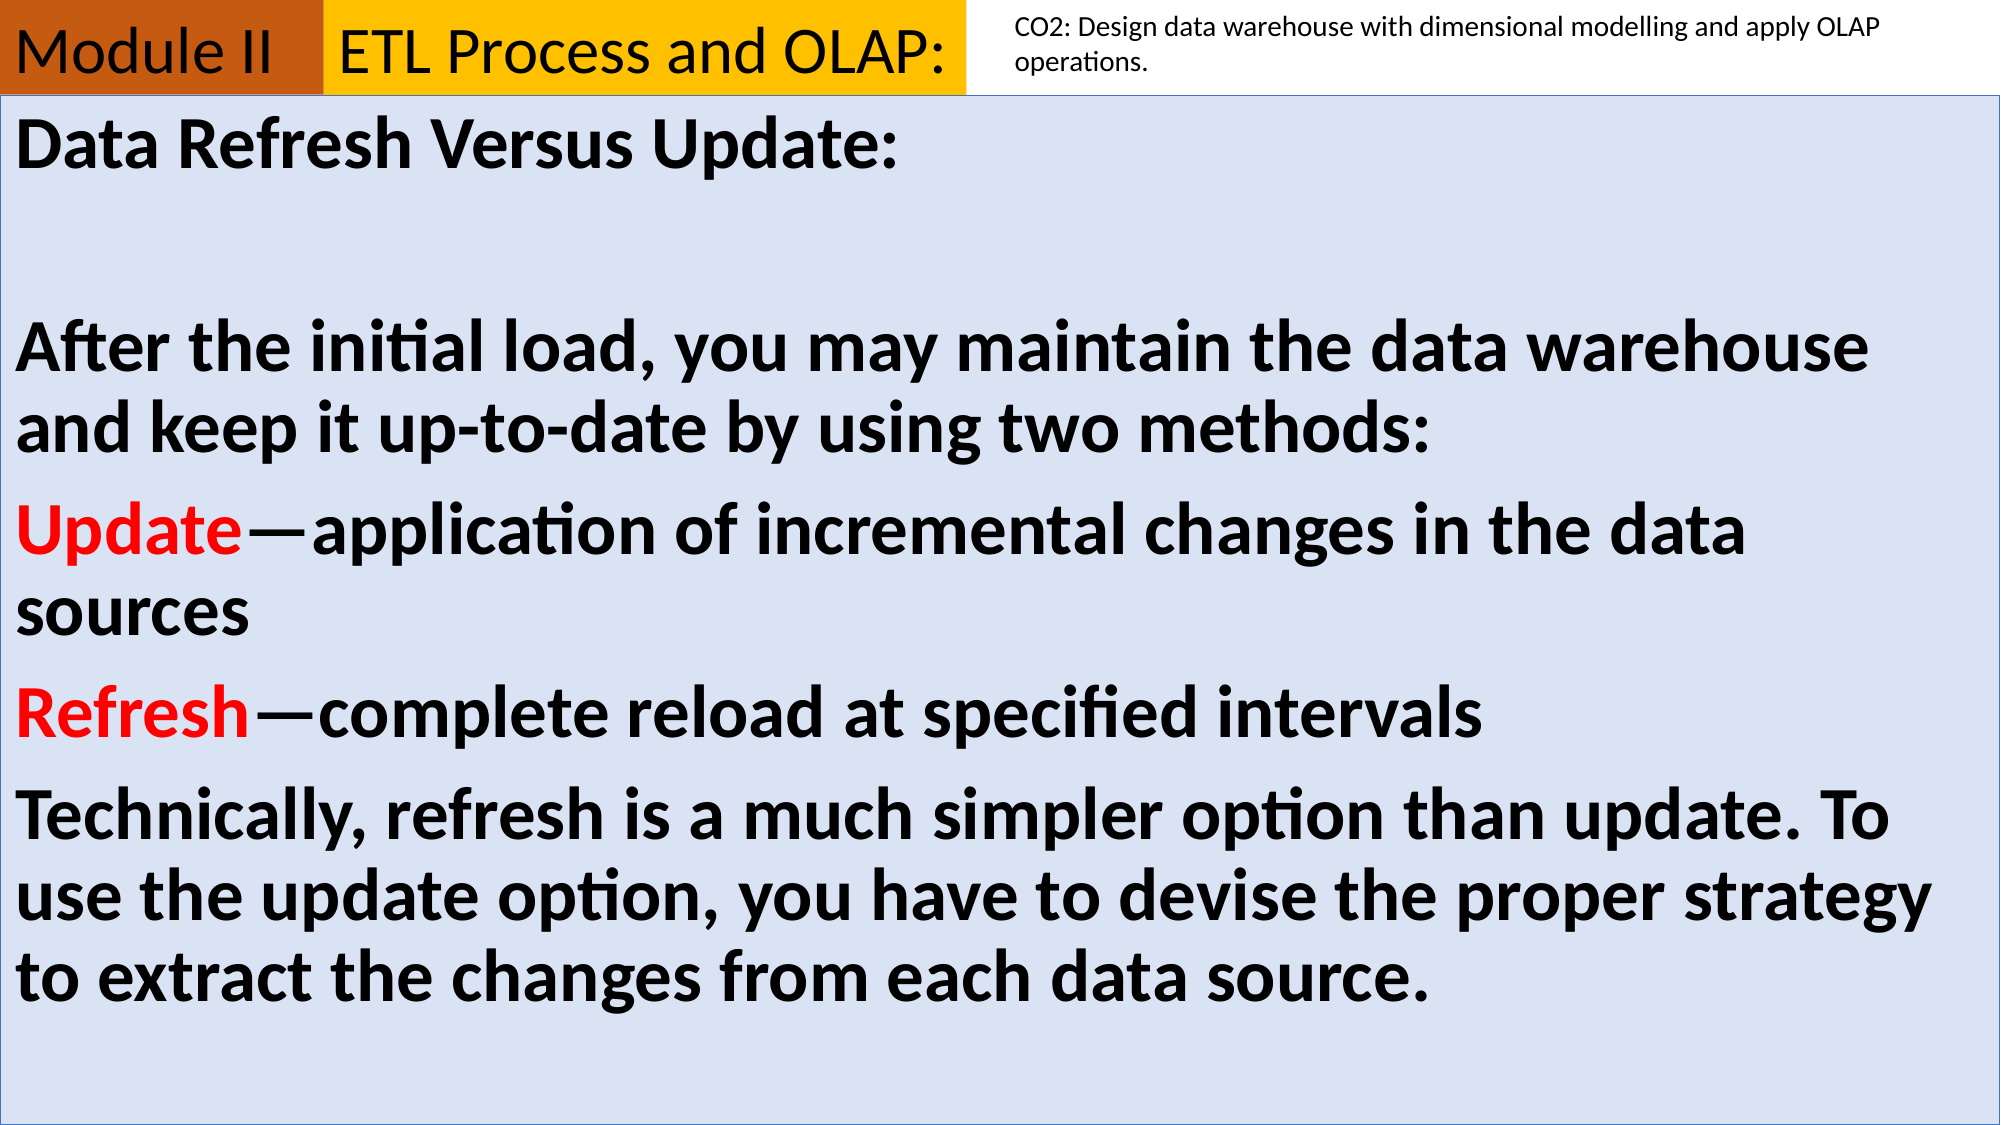

Module II
# ETL Process and OLAP:
CO2: Design data warehouse with dimensional modelling and apply OLAP operations.

Data Refresh Versus Update:

After the initial load, you may maintain the data warehouse and keep it up-to-date by using two methods:
Update—application of incremental changes in the data sources
Refresh—complete reload at specified intervals
Technically, refresh is a much simpler option than update. To use the update option, you have to devise the proper strategy to extract the changes from each data source.